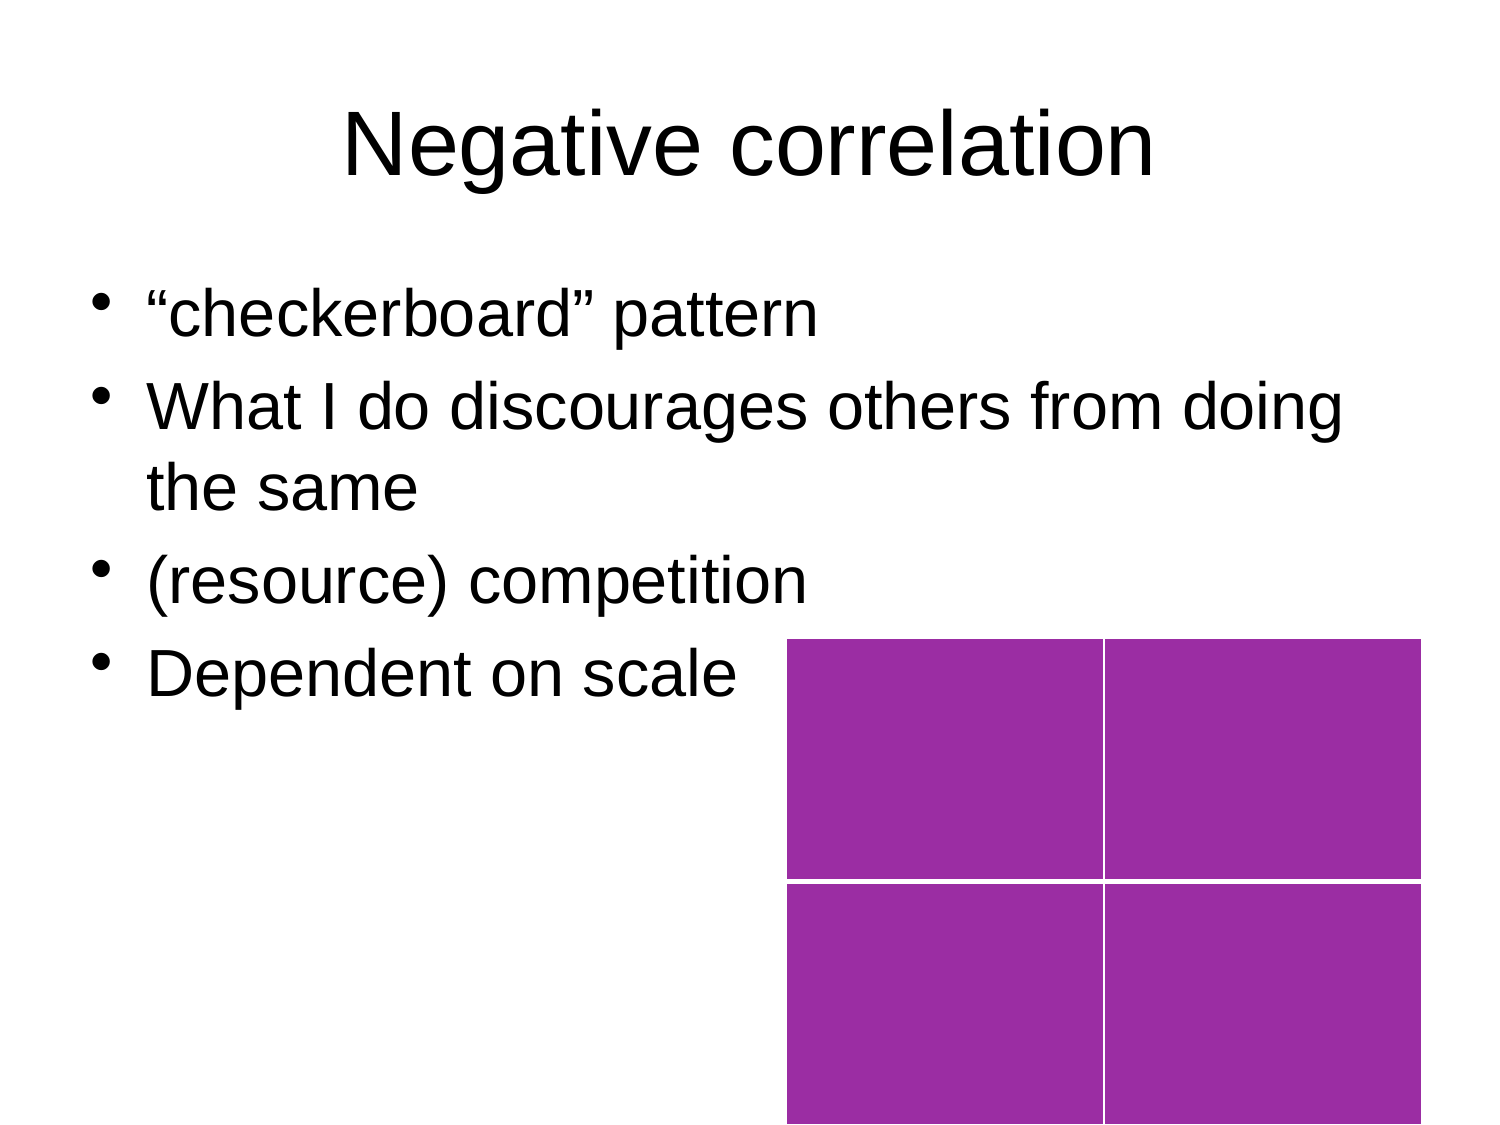

# Negative correlation
“checkerboard” pattern
What I do discourages others from doing the same
(resource) competition
Dependent on scale

|  |  |
| --- | --- |
|  |  |
|  |  |  |  |  |  |  |  |
| --- | --- | --- | --- | --- | --- | --- | --- |
|  |  |  |  |  |  |  |  |
|  |  |  |  |  |  |  |  |
|  |  |  |  |  |  |  |  |
|  |  |  |  |  |  |  |  |
|  |  |  |  |  |  |  |  |
|  |  |  |  |  |  |  |  |
|  |  |  |  |  |  |  |  |